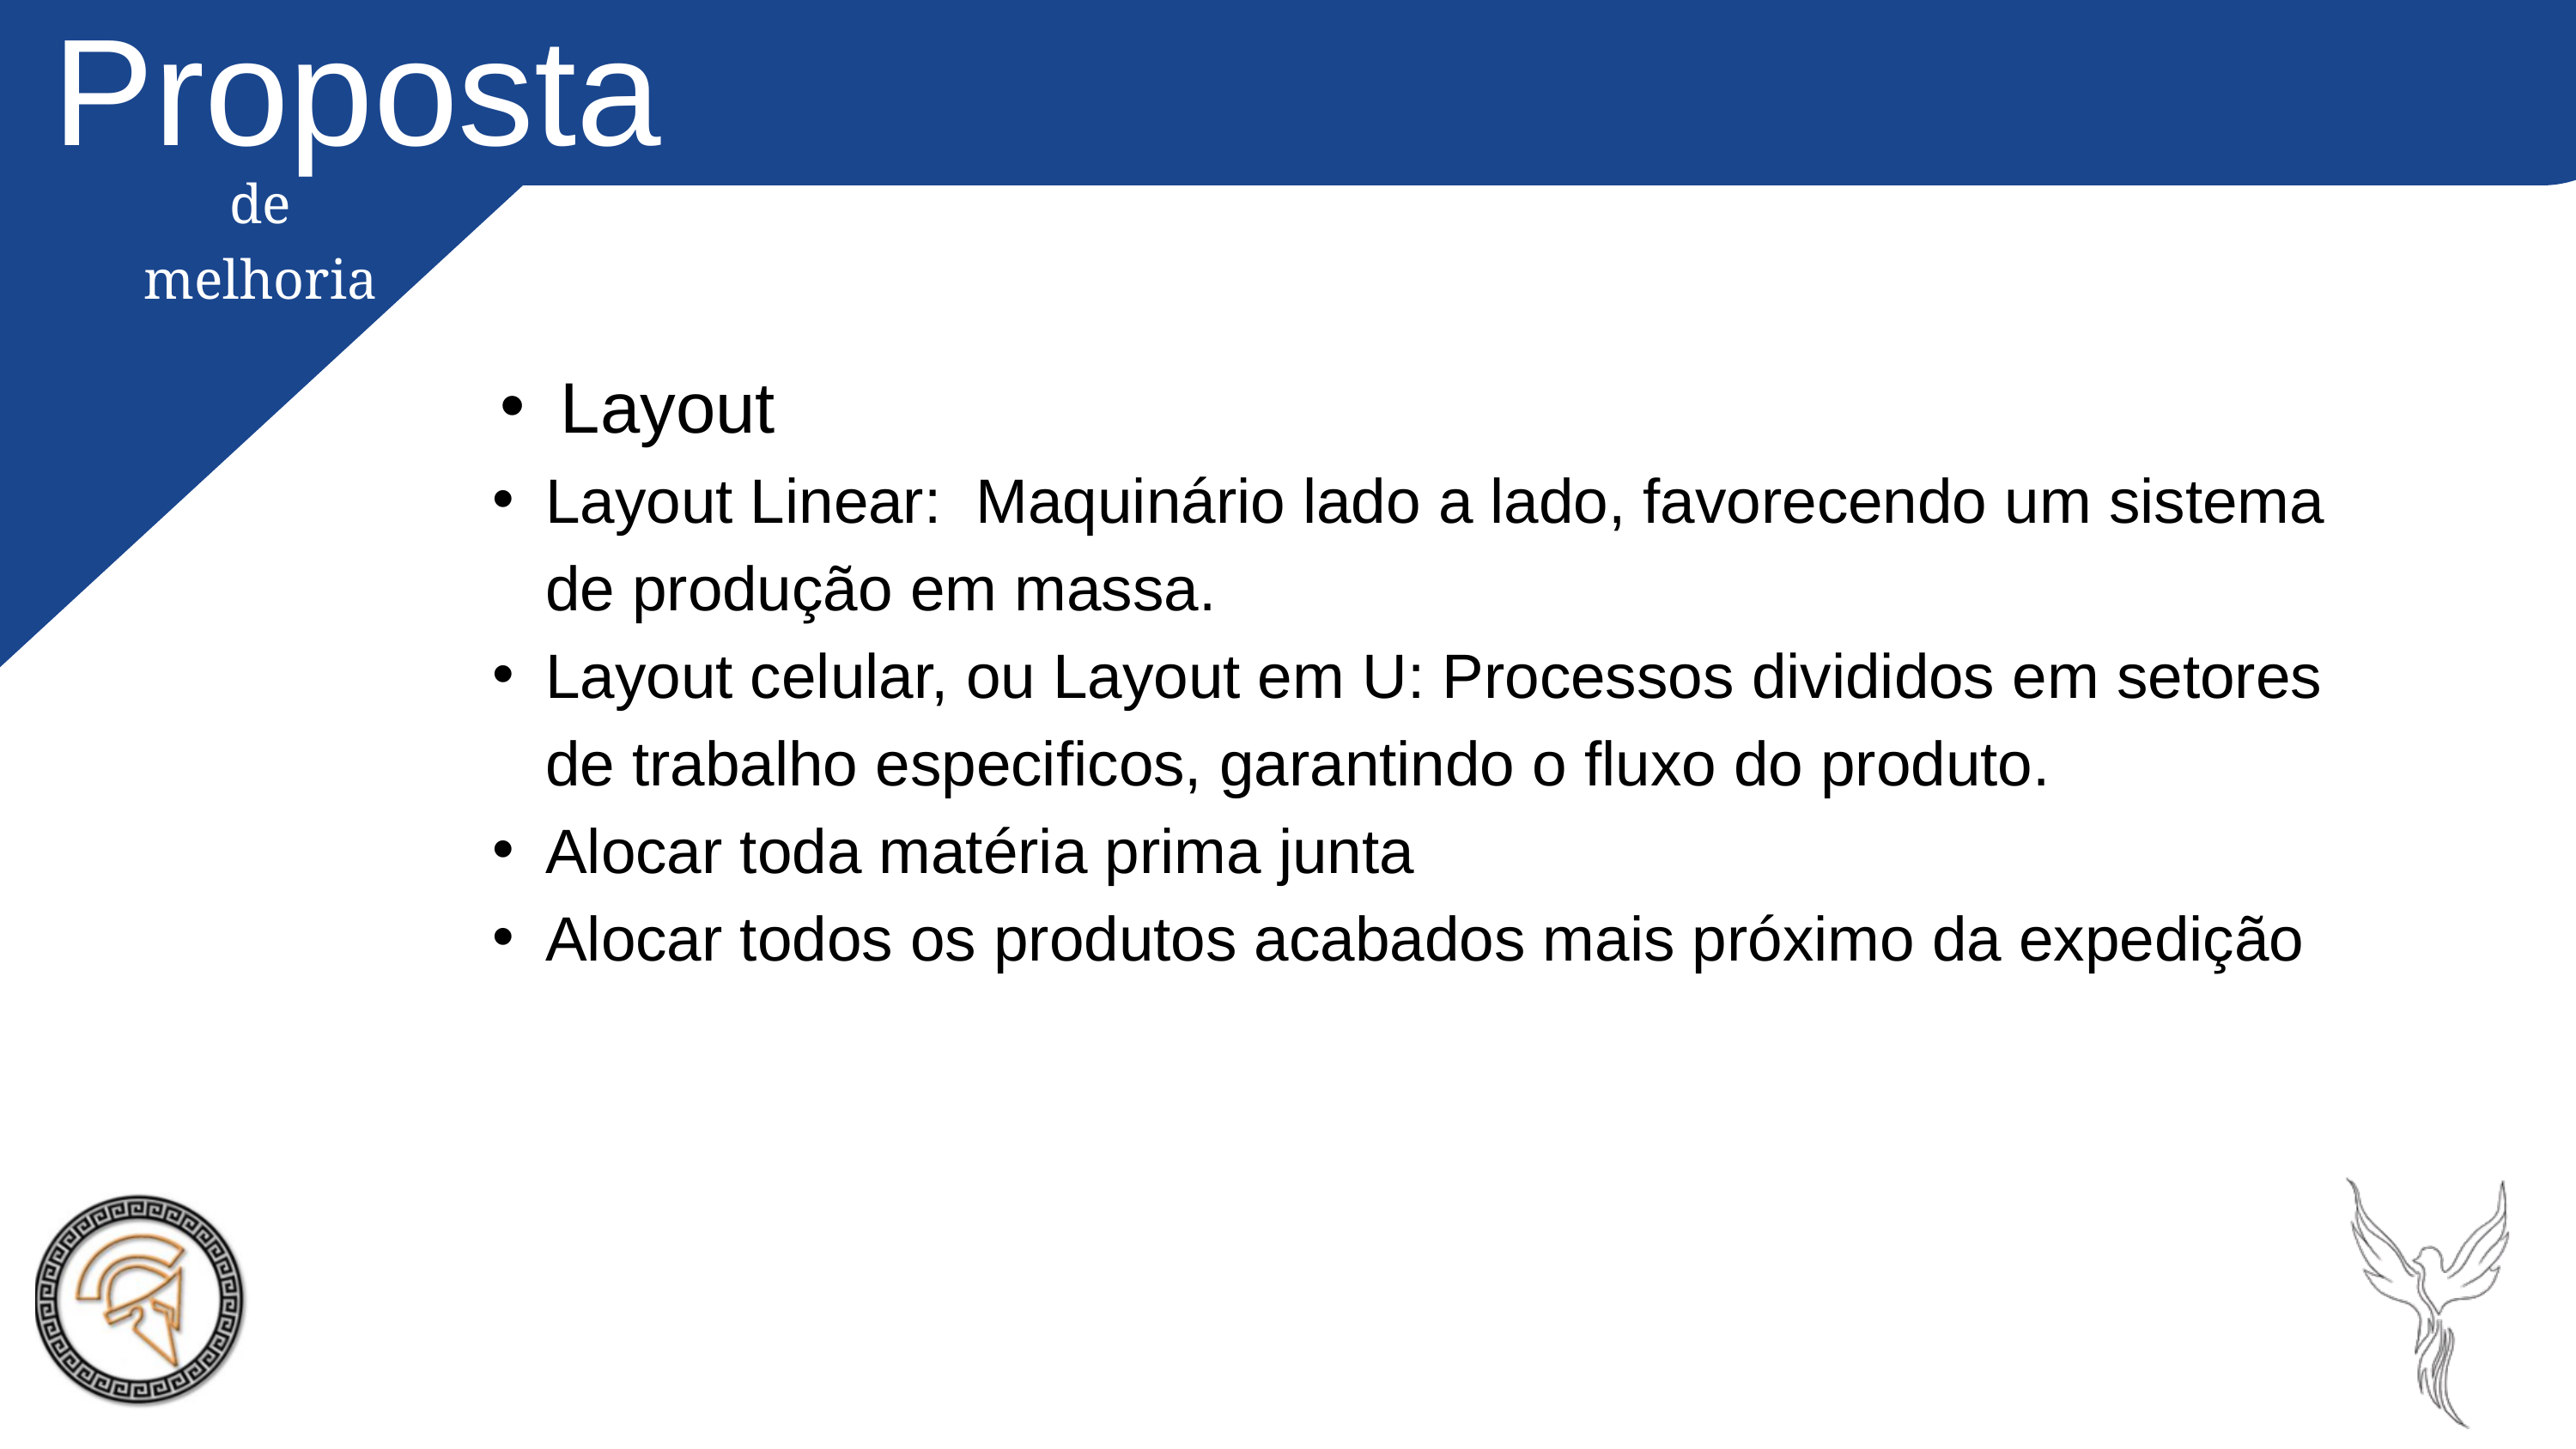

Proposta

de melhoria

Layout
Layout Linear:  Maquinário lado a lado, favorecendo um sistema de produção em massa.
Layout celular, ou Layout em U: Processos divididos em setores de trabalho especificos, garantindo o fluxo do produto.
Alocar toda matéria prima junta
Alocar todos os produtos acabados mais próximo da expedição